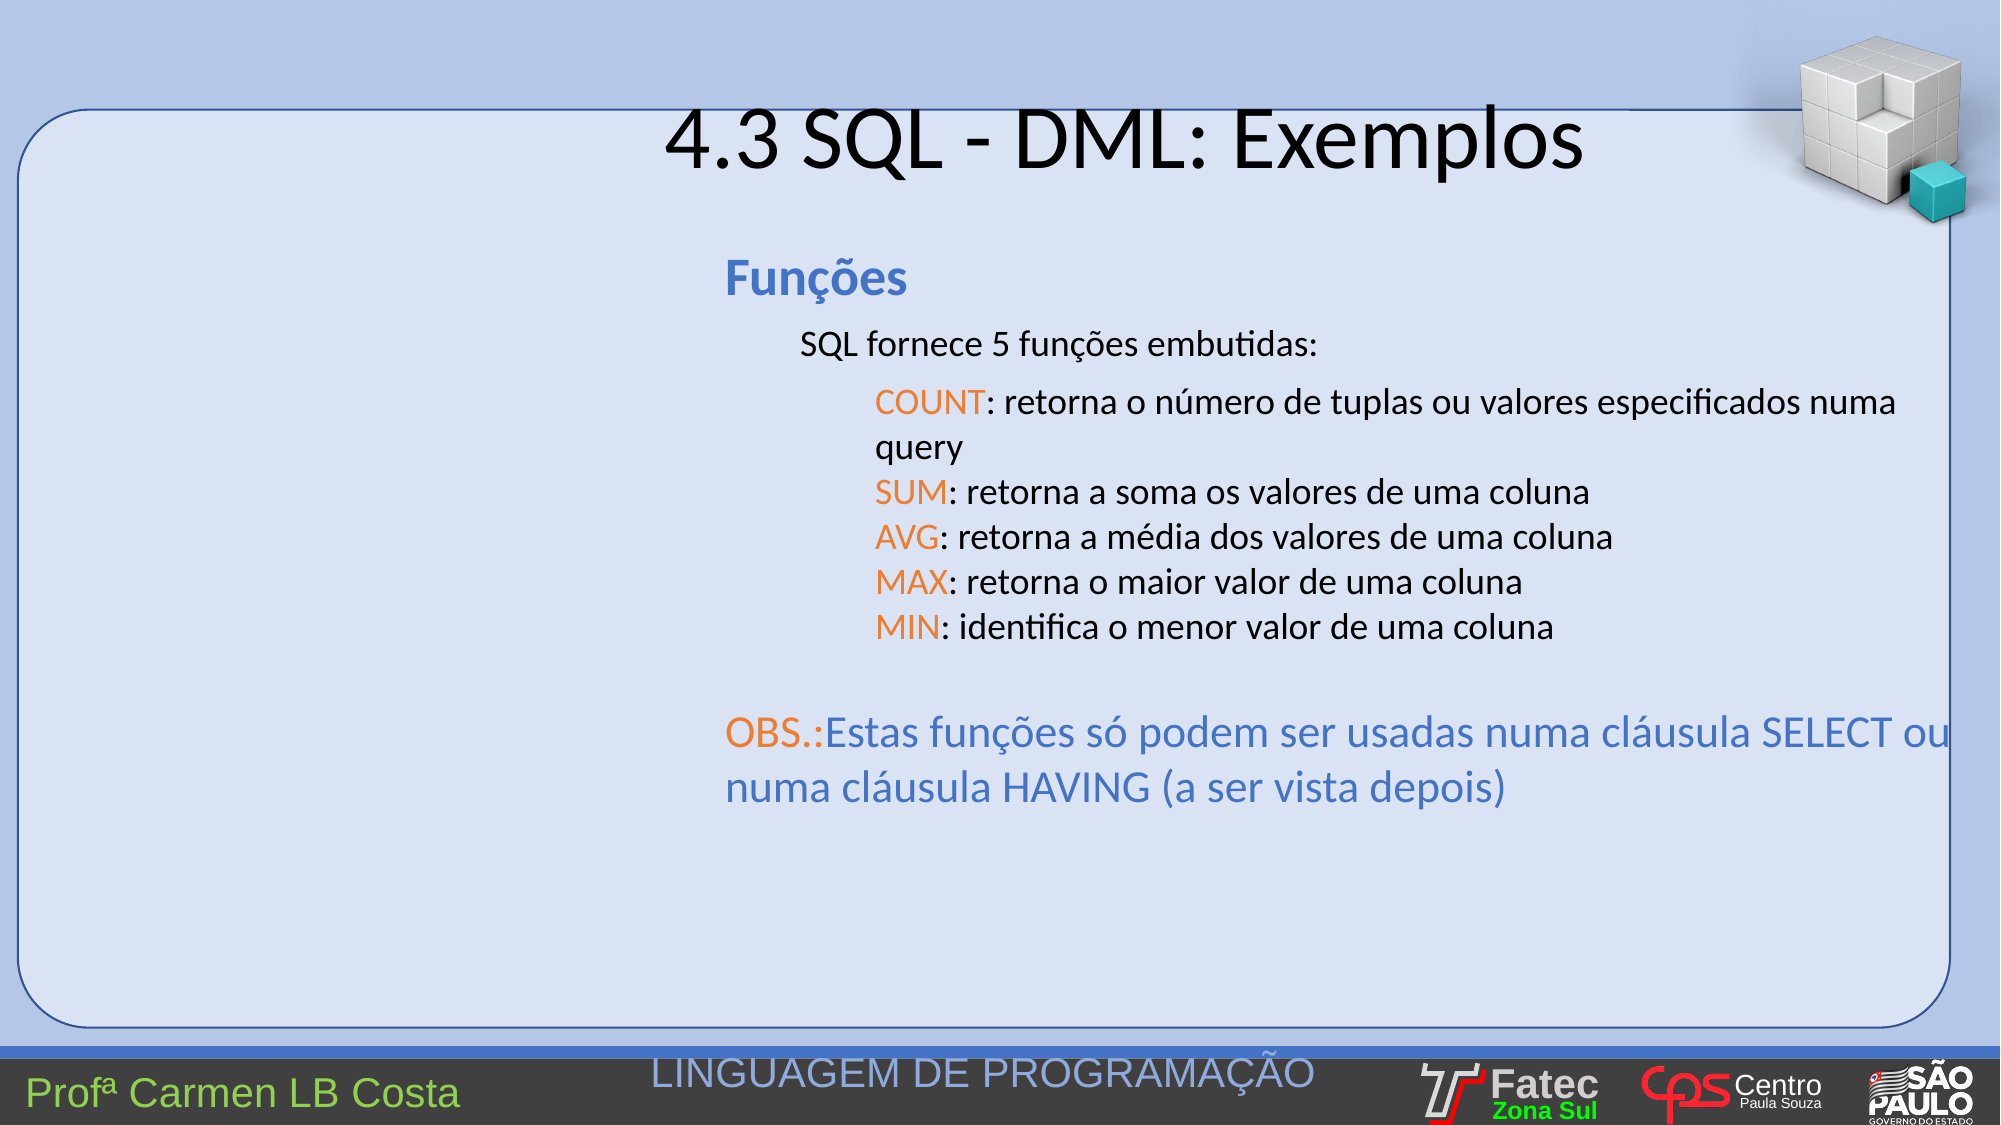

4.3 SQL - DML: Exemplos
Funções

SQL fornece 5 funções embutidas:

COUNT: retorna o número de tuplas ou valores especificados numa query
SUM: retorna a soma os valores de uma coluna
AVG: retorna a média dos valores de uma coluna
MAX: retorna o maior valor de uma coluna
MIN: identifica o menor valor de uma coluna

OBS.:Estas funções só podem ser usadas numa cláusula SELECT ou numa cláusula HAVING (a ser vista depois)